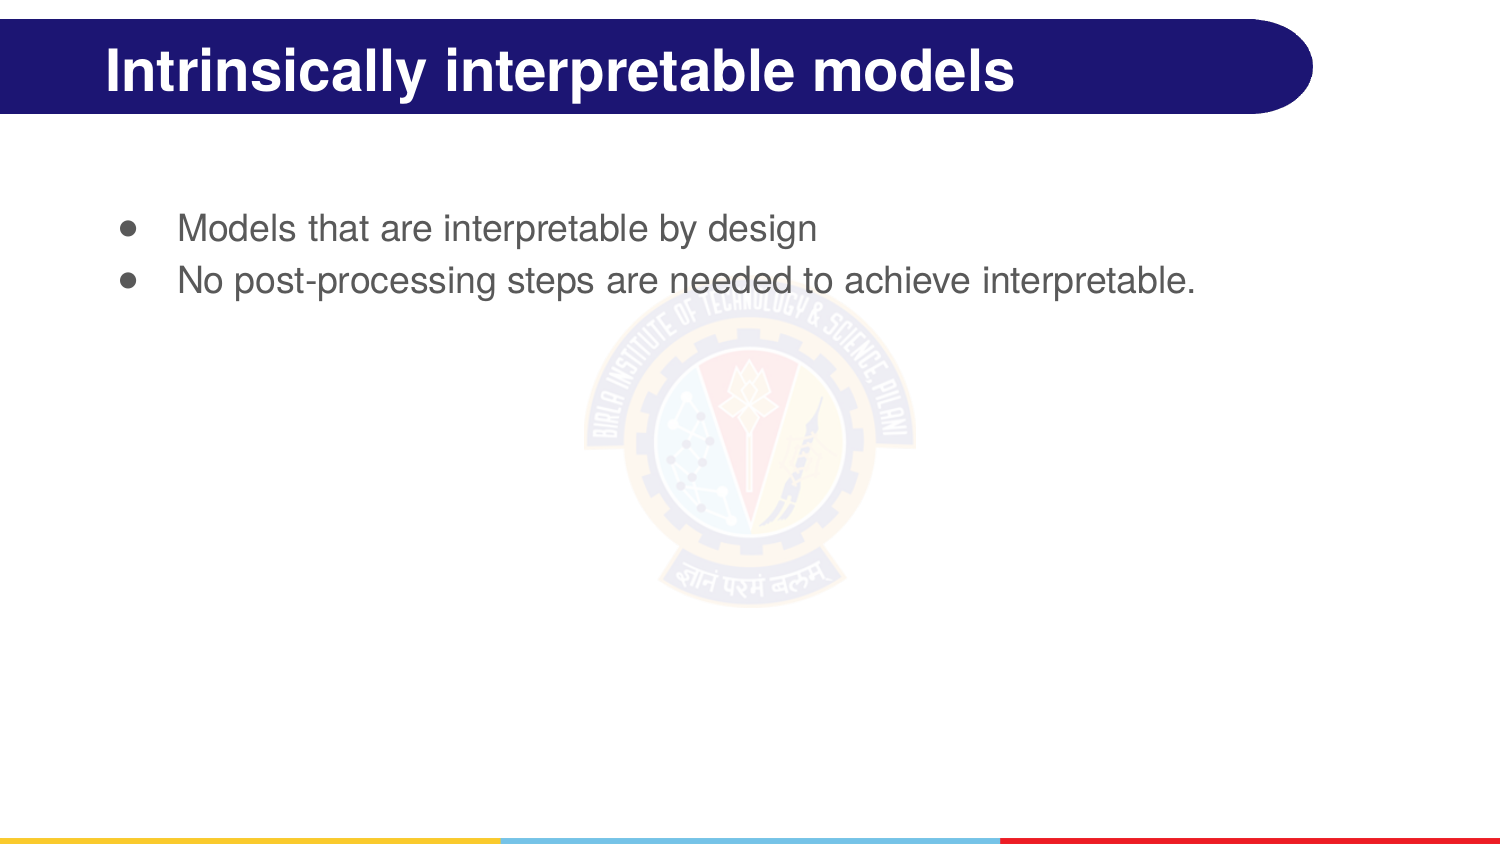

# Intrinsically interpretable models

Models that are interpretable by design
No post-processing steps are needed to achieve interpretable.